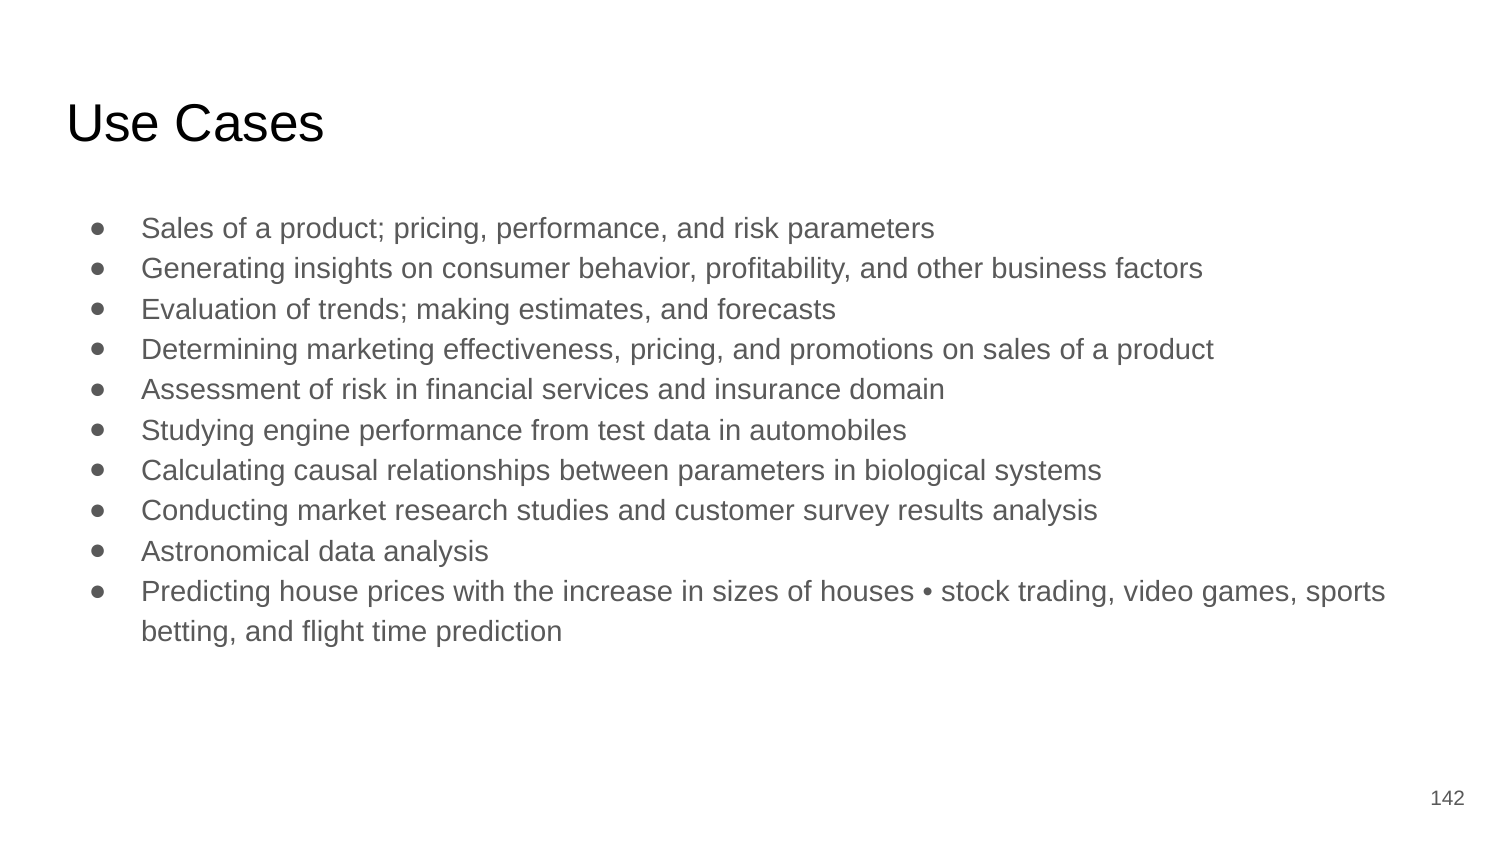

# Use Cases
Sales of a product; pricing, performance, and risk parameters
Generating insights on consumer behavior, profitability, and other business factors
Evaluation of trends; making estimates, and forecasts
Determining marketing effectiveness, pricing, and promotions on sales of a product
Assessment of risk in financial services and insurance domain
Studying engine performance from test data in automobiles
Calculating causal relationships between parameters in biological systems
Conducting market research studies and customer survey results analysis
Astronomical data analysis
Predicting house prices with the increase in sizes of houses • stock trading, video games, sports betting, and flight time prediction
142